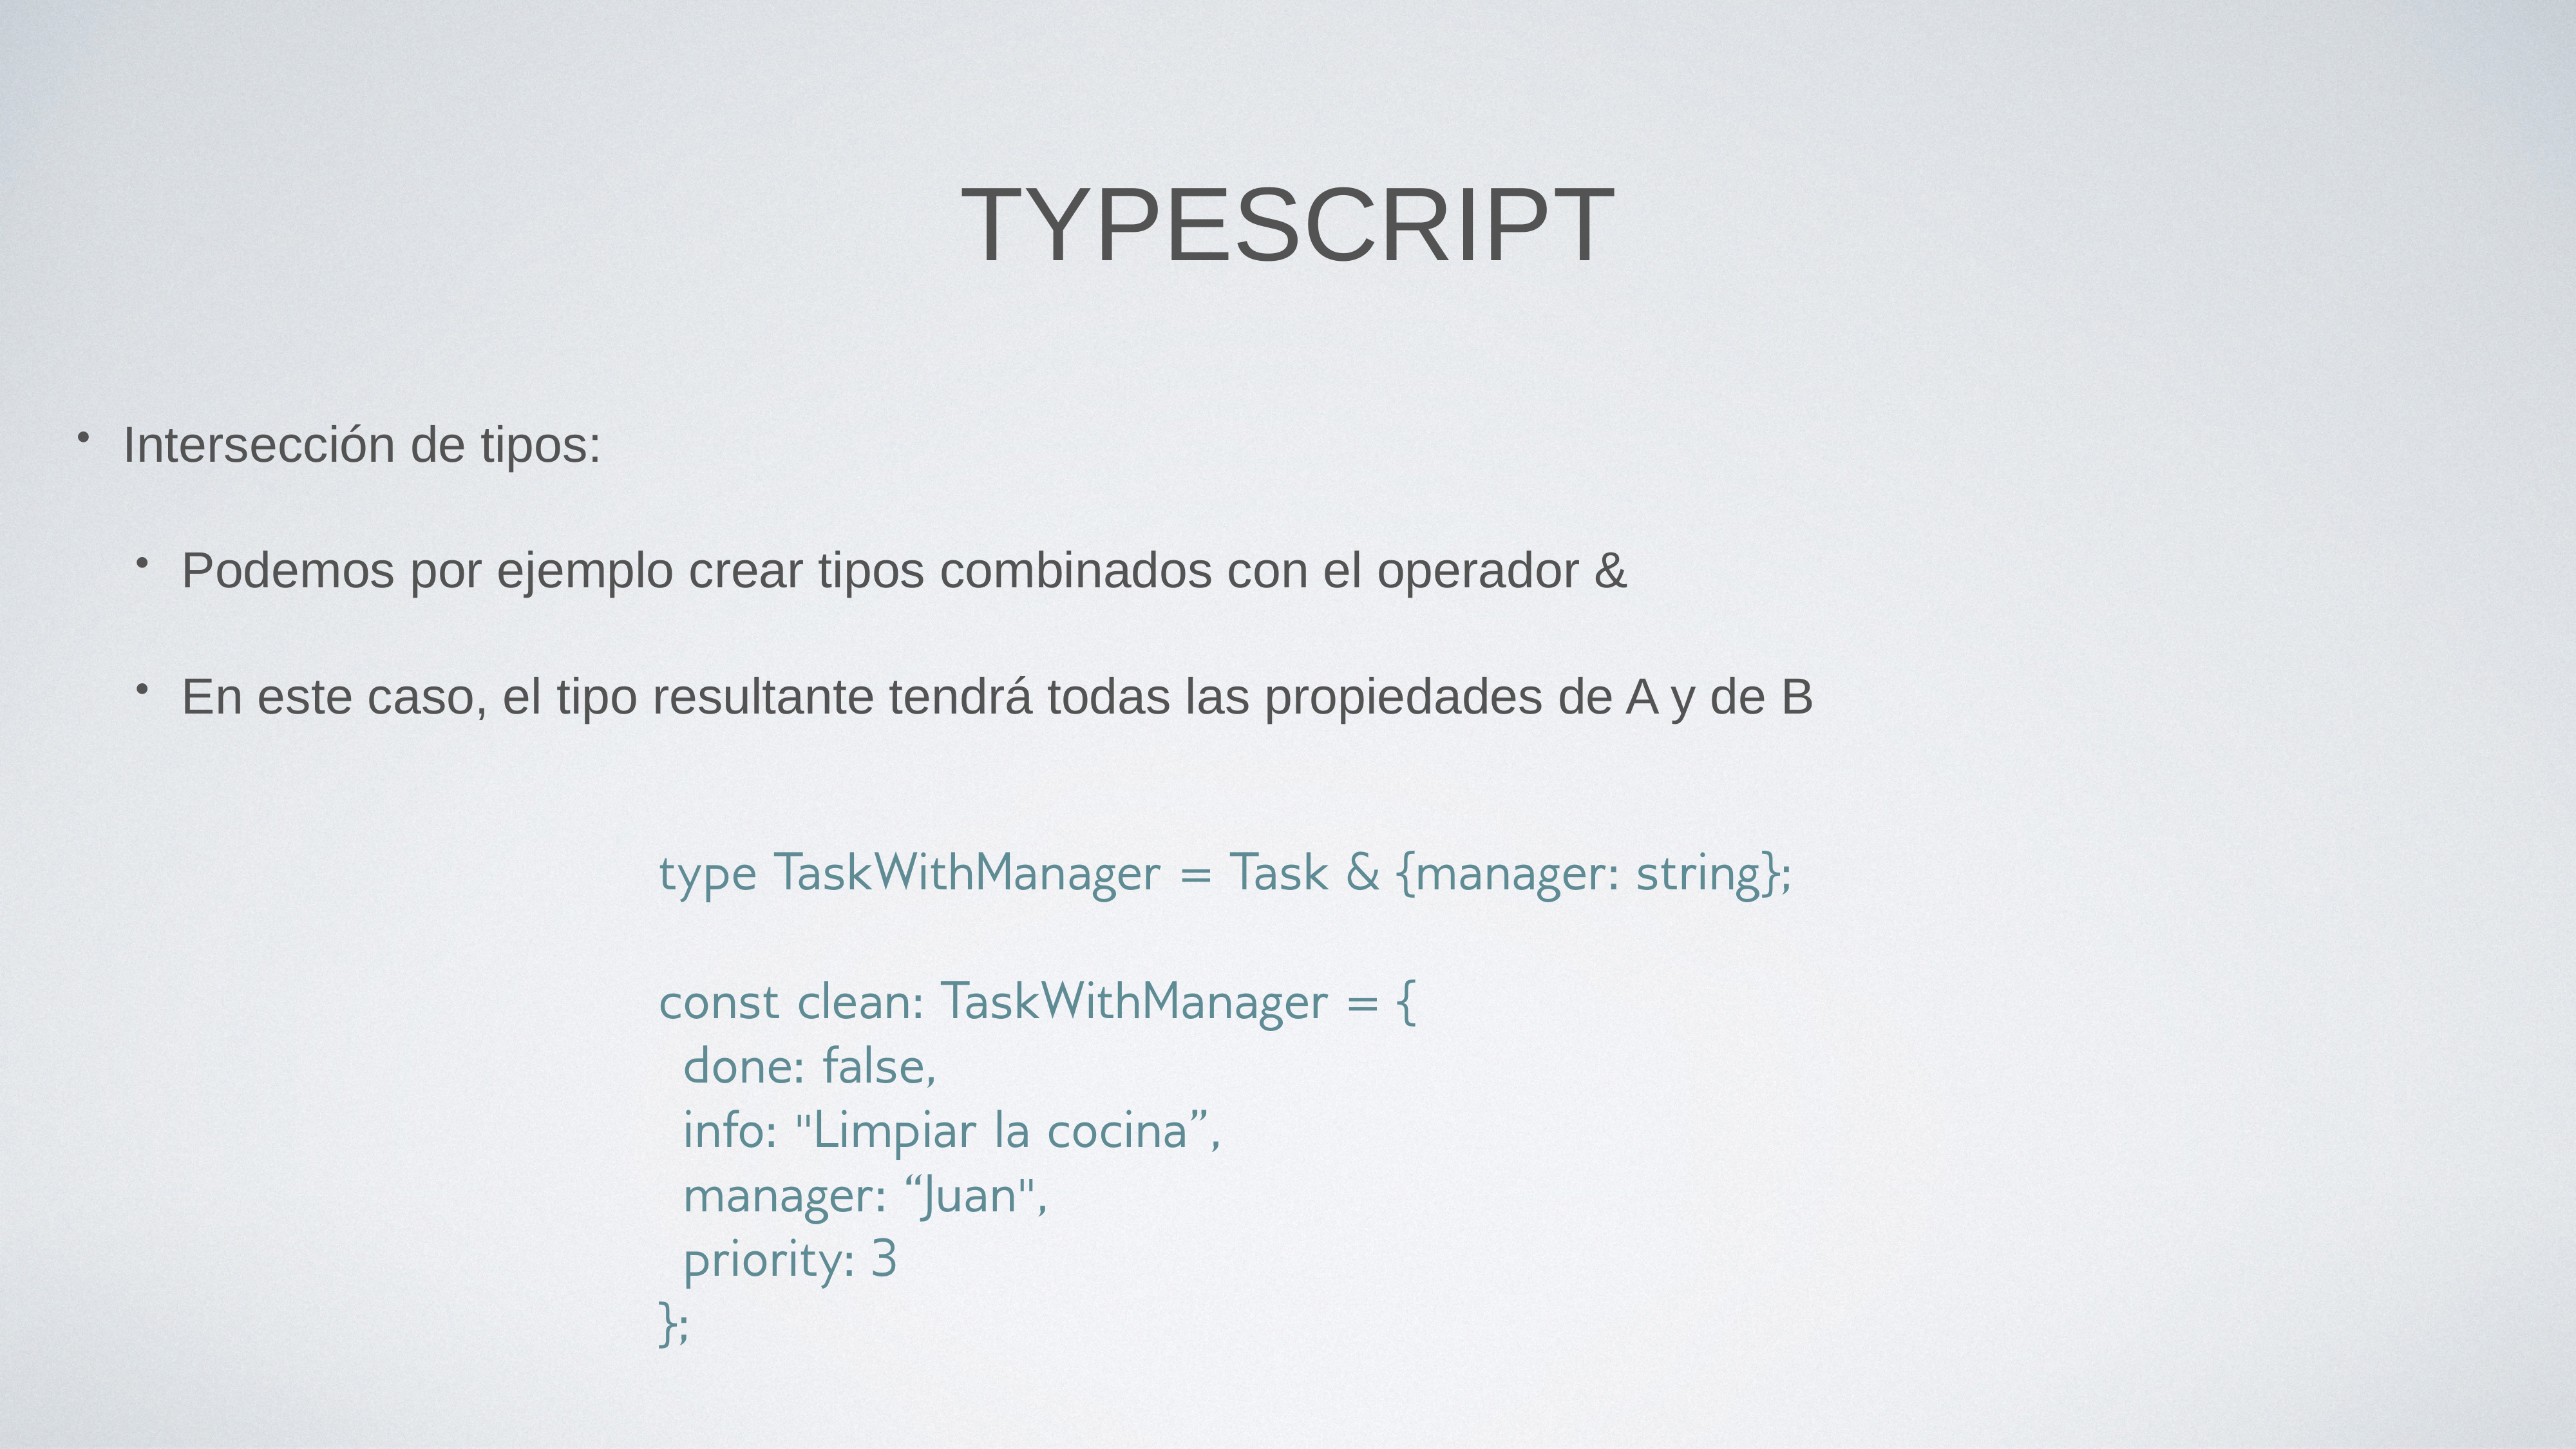

# Typescript
Intersección de tipos:
Podemos por ejemplo crear tipos combinados con el operador &
En este caso, el tipo resultante tendrá todas las propiedades de A y de B
type TaskWithManager = Task & {manager: string};

const clean: TaskWithManager = {
done: false,
info: "Limpiar la cocina”,
manager: “Juan",
priority: 3
};